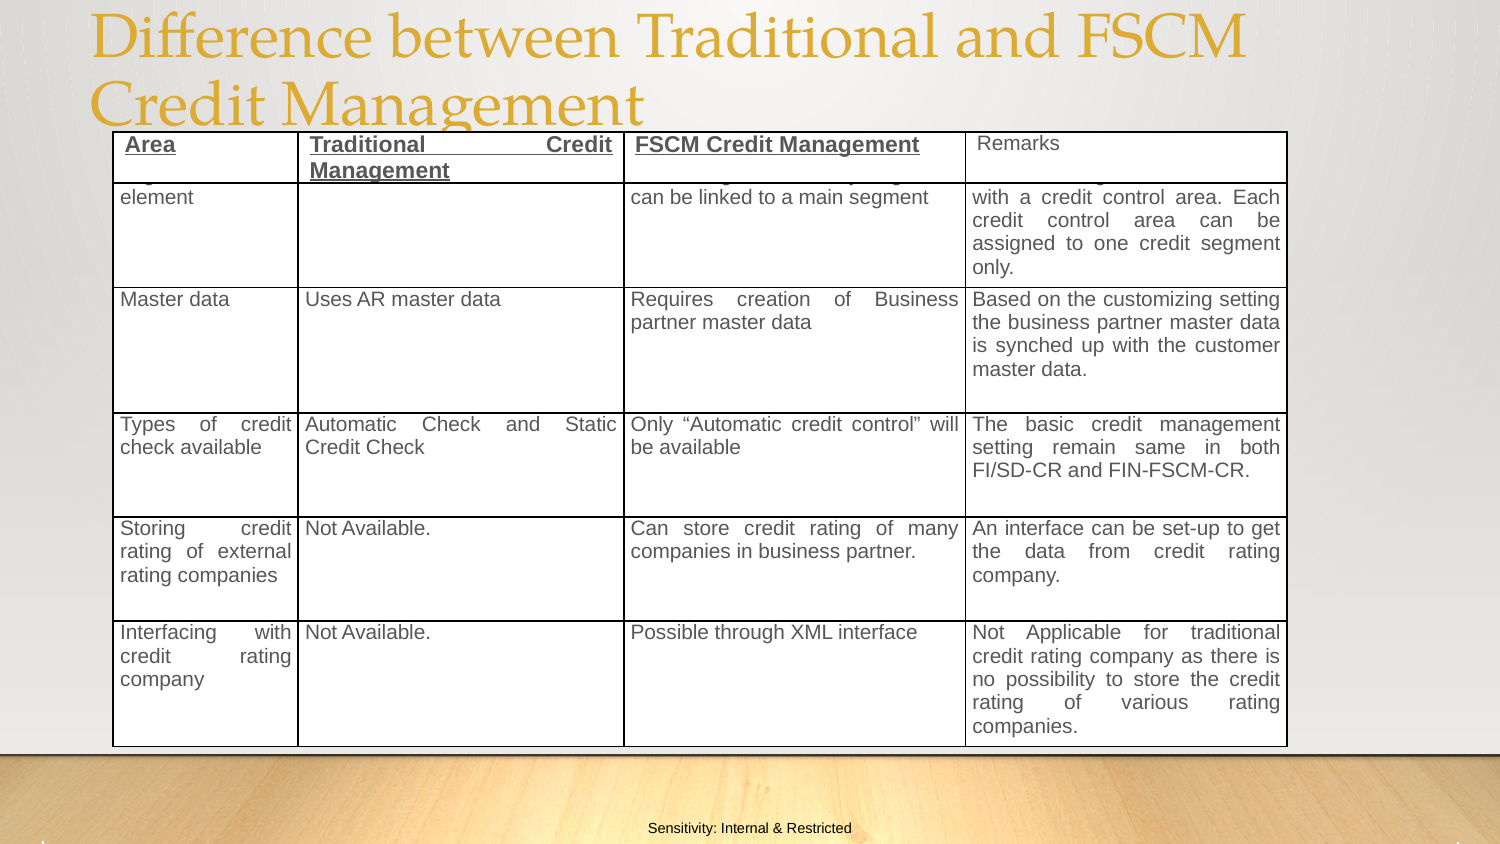

# Difference between Traditional and FSCM Credit Management
| Area | Traditional Credit Management | FSCM Credit Management | Remarks |
| --- | --- | --- | --- |
| Organization element | Credit Control Area | Credit Segment – Many segments can be linked to a main segment | The credit segment is associated with a credit control area. Each credit control area can be assigned to one credit segment only. |
| --- | --- | --- | --- |
| Master data | Uses AR master data | Requires creation of Business partner master data | Based on the customizing setting the business partner master data is synched up with the customer master data. |
| Types of credit check available | Automatic Check and Static Credit Check | Only “Automatic credit control” will be available | The basic credit management setting remain same in both FI/SD-CR and FIN-FSCM-CR. |
| Storing credit rating of external rating companies | Not Available. | Can store credit rating of many companies in business partner. | An interface can be set-up to get the data from credit rating company. |
| Interfacing with credit rating company | Not Available. | Possible through XML interface | Not Applicable for traditional credit rating company as there is no possibility to store the credit rating of various rating companies. |